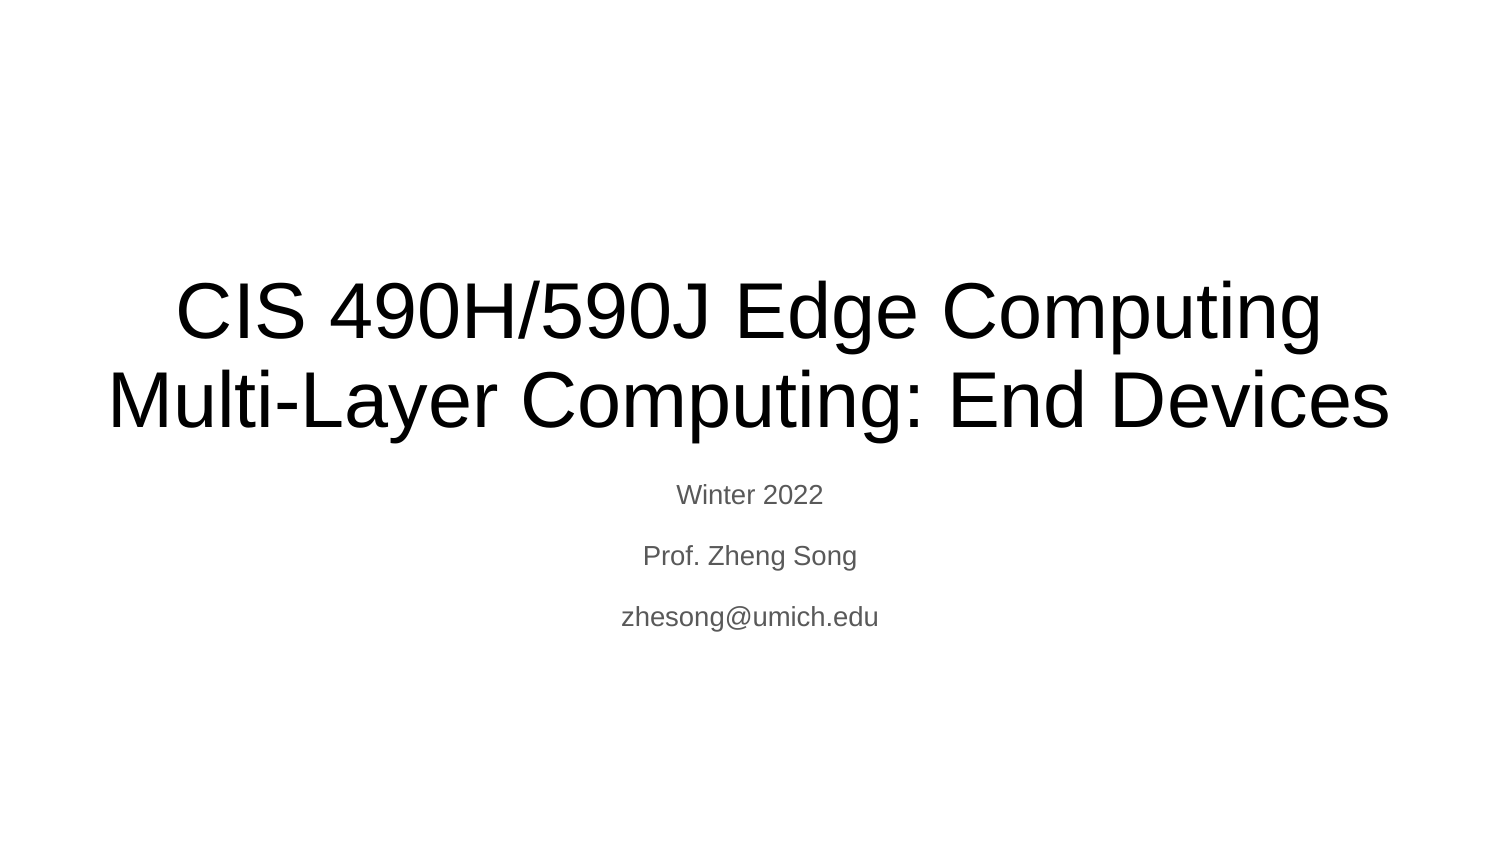

# CIS 490H/590J Edge Computing
Multi-Layer Computing: End Devices
Winter 2022

Prof. Zheng Song

zhesong@umich.edu